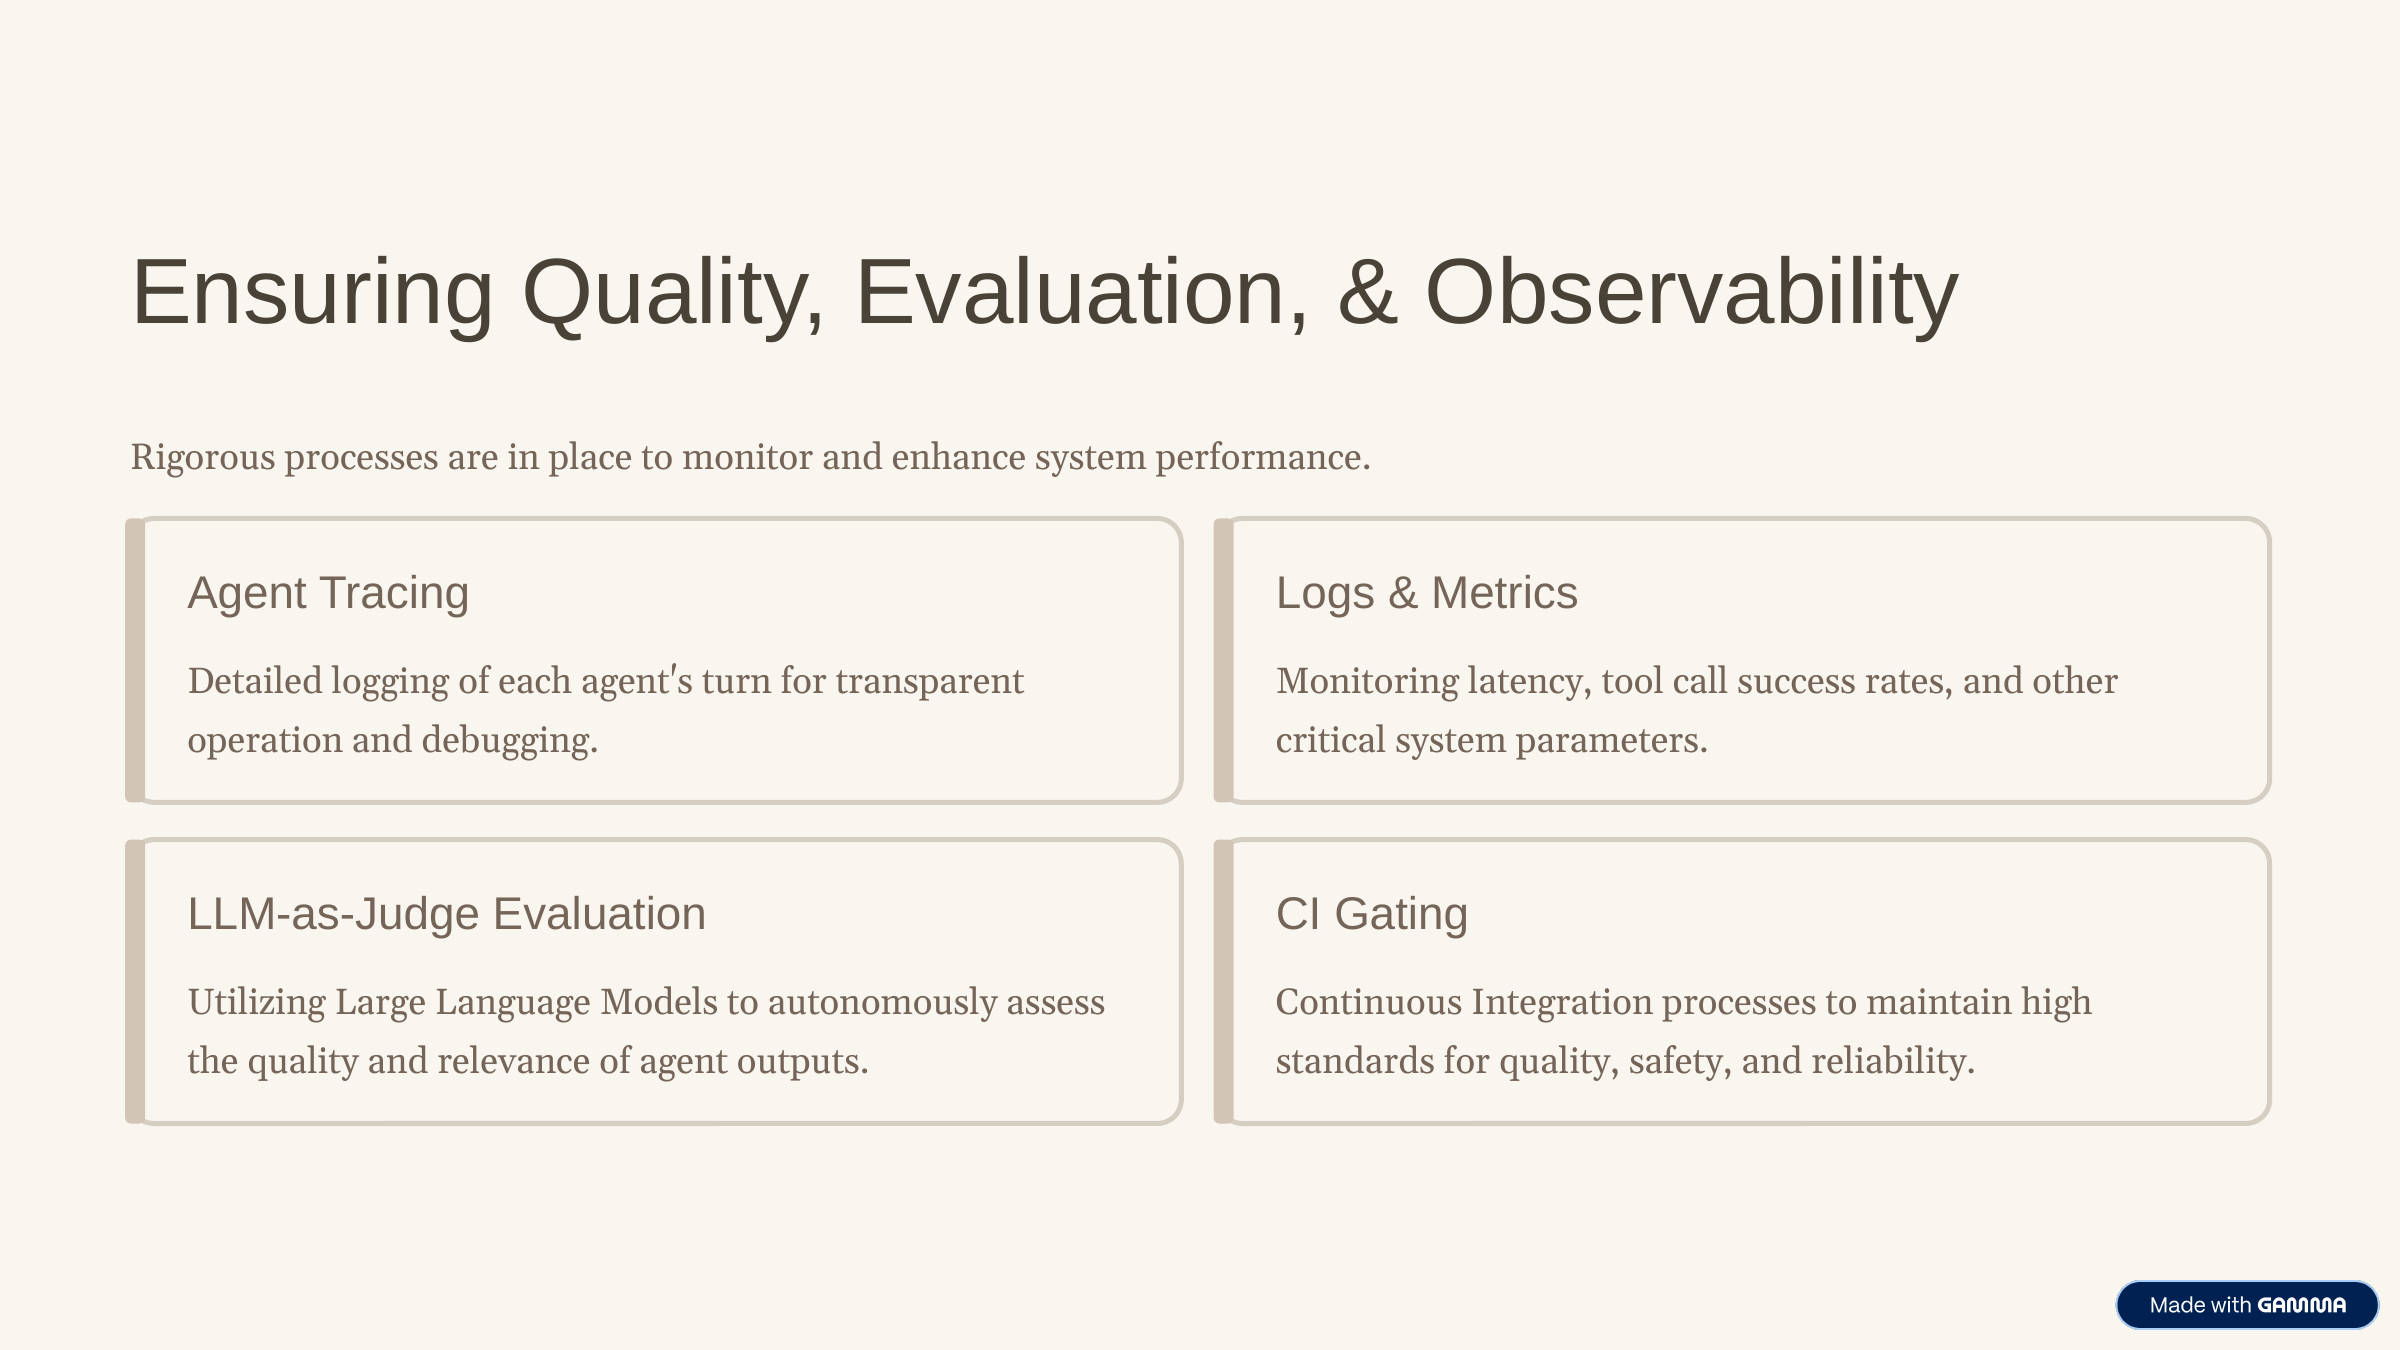

Ensuring Quality, Evaluation, & Observability
Rigorous processes are in place to monitor and enhance system performance.

Agent Tracing
Logs & Metrics
Detailed logging of each agent's turn for transparent operation and debugging.
Monitoring latency, tool call success rates, and other critical system parameters.

LLM-as-Judge Evaluation
CI Gating
Utilizing Large Language Models to autonomously assess the quality and relevance of agent outputs.
Continuous Integration processes to maintain high standards for quality, safety, and reliability.